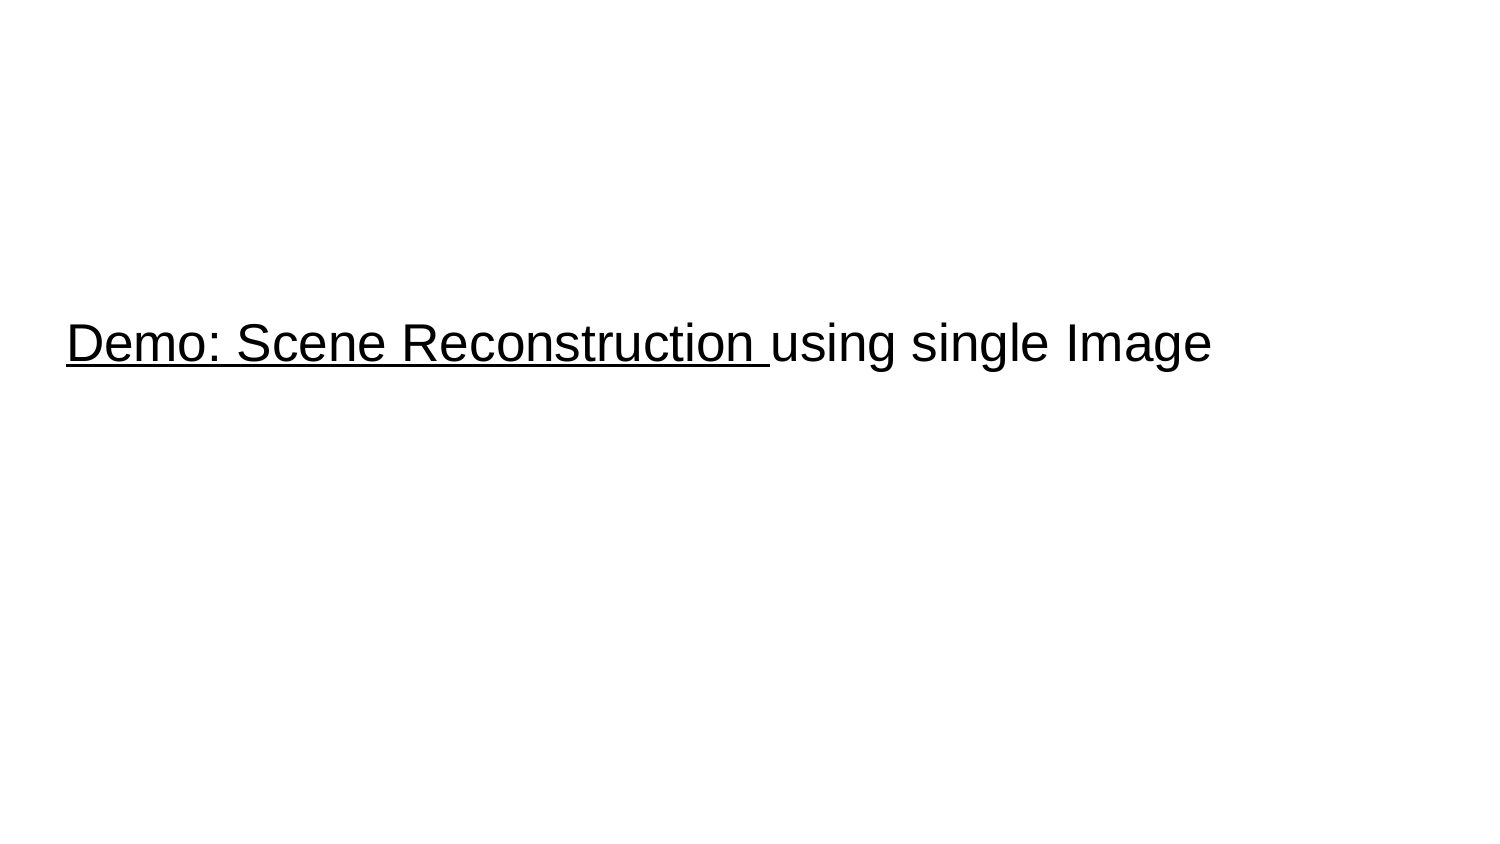

# Demo: Scene Reconstruction using single Image